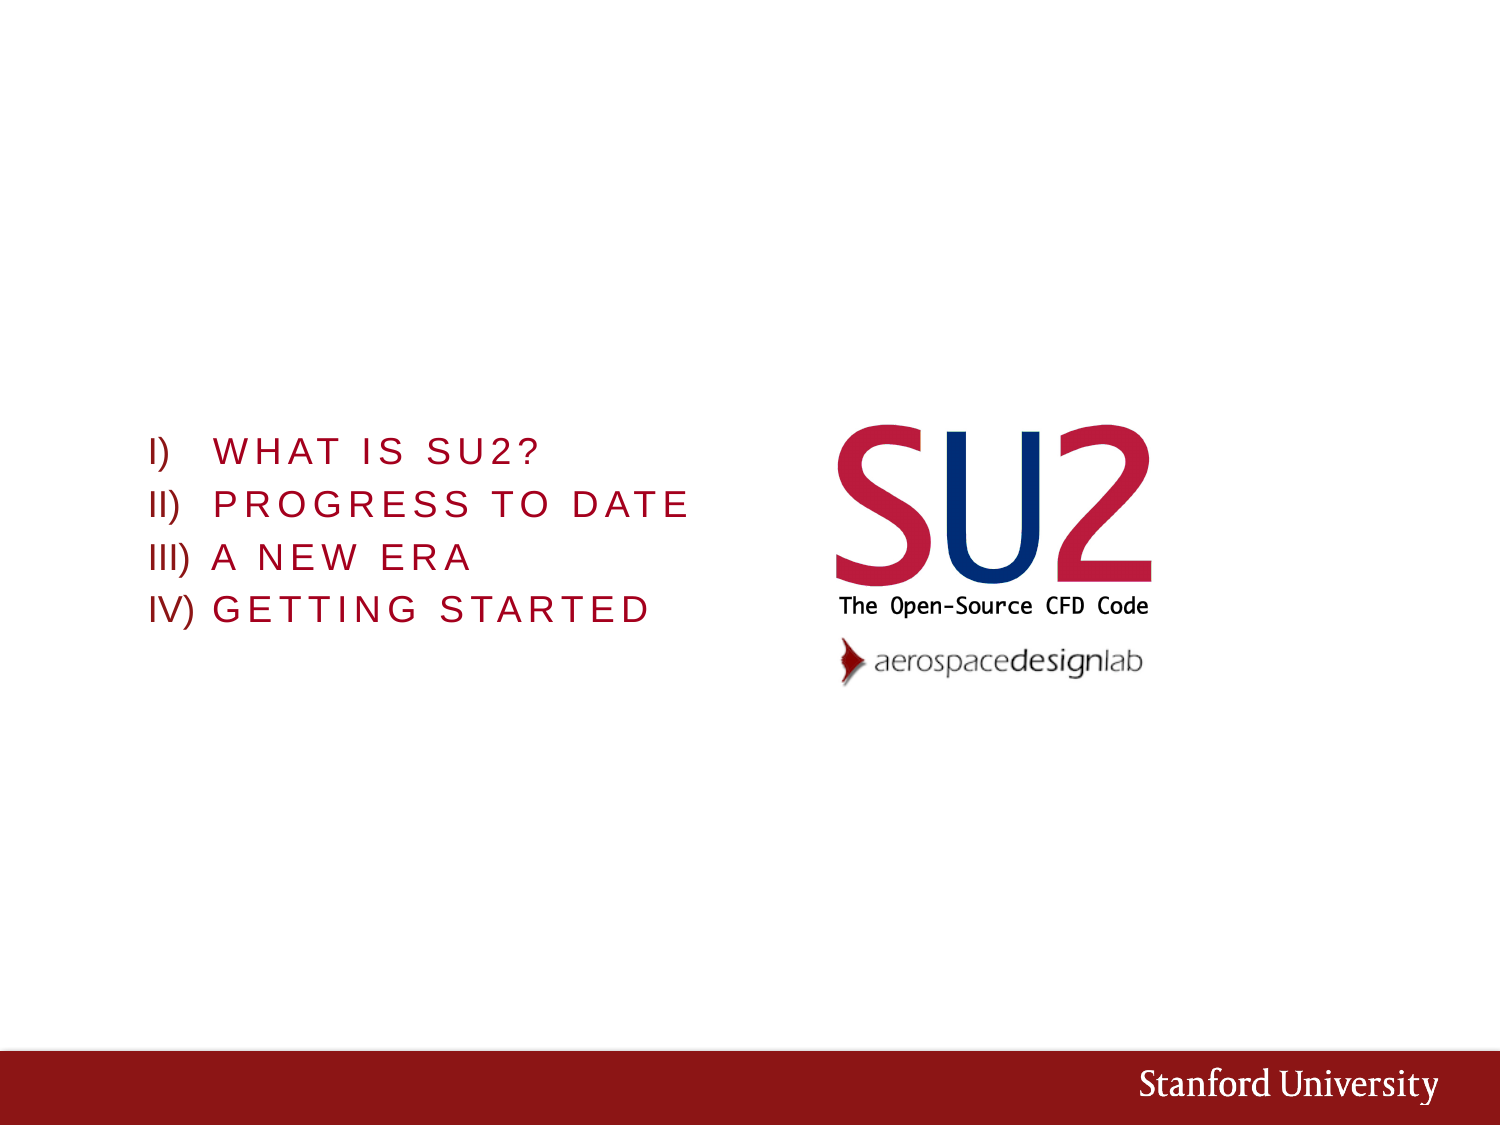

What is SU2?
Progress to Date
 A new era
 getting started